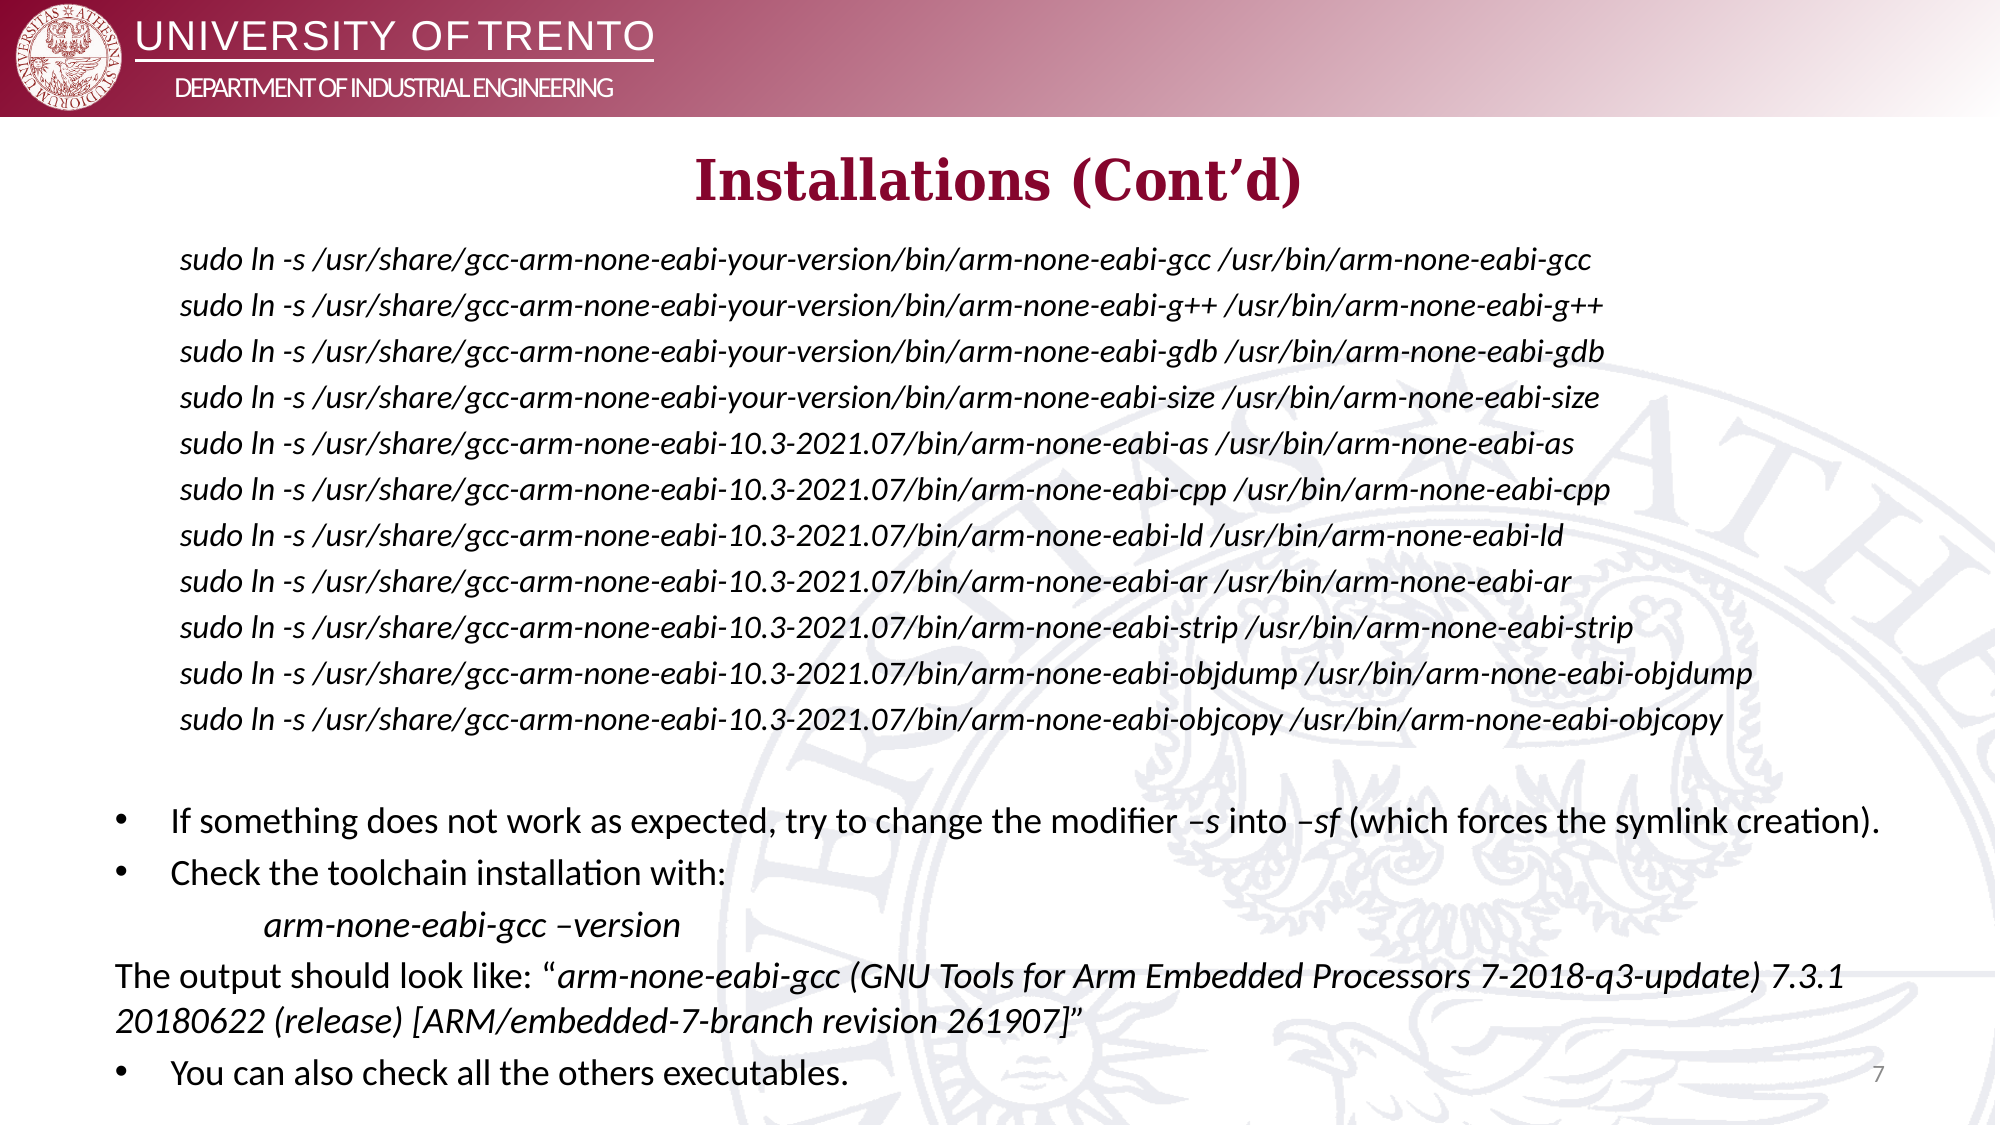

# Installations (Cont’d)
sudo ln -s /usr/share/gcc-arm-none-eabi-your-version/bin/arm-none-eabi-gcc /usr/bin/arm-none-eabi-gcc
sudo ln -s /usr/share/gcc-arm-none-eabi-your-version/bin/arm-none-eabi-g++ /usr/bin/arm-none-eabi-g++
sudo ln -s /usr/share/gcc-arm-none-eabi-your-version/bin/arm-none-eabi-gdb /usr/bin/arm-none-eabi-gdb
sudo ln -s /usr/share/gcc-arm-none-eabi-your-version/bin/arm-none-eabi-size /usr/bin/arm-none-eabi-size
sudo ln -s /usr/share/gcc-arm-none-eabi-10.3-2021.07/bin/arm-none-eabi-as /usr/bin/arm-none-eabi-as
sudo ln -s /usr/share/gcc-arm-none-eabi-10.3-2021.07/bin/arm-none-eabi-cpp /usr/bin/arm-none-eabi-cpp
sudo ln -s /usr/share/gcc-arm-none-eabi-10.3-2021.07/bin/arm-none-eabi-ld /usr/bin/arm-none-eabi-ld
sudo ln -s /usr/share/gcc-arm-none-eabi-10.3-2021.07/bin/arm-none-eabi-ar /usr/bin/arm-none-eabi-ar
sudo ln -s /usr/share/gcc-arm-none-eabi-10.3-2021.07/bin/arm-none-eabi-strip /usr/bin/arm-none-eabi-strip
sudo ln -s /usr/share/gcc-arm-none-eabi-10.3-2021.07/bin/arm-none-eabi-objdump /usr/bin/arm-none-eabi-objdump
sudo ln -s /usr/share/gcc-arm-none-eabi-10.3-2021.07/bin/arm-none-eabi-objcopy /usr/bin/arm-none-eabi-objcopy

If something does not work as expected, try to change the modifier –s into –sf (which forces the symlink creation).
Check the toolchain installation with:
	arm-none-eabi-gcc –version
The output should look like: “arm-none-eabi-gcc (GNU Tools for Arm Embedded Processors 7-2018-q3-update) 7.3.1 20180622 (release) [ARM/embedded-7-branch revision 261907]”
You can also check all the others executables.
7